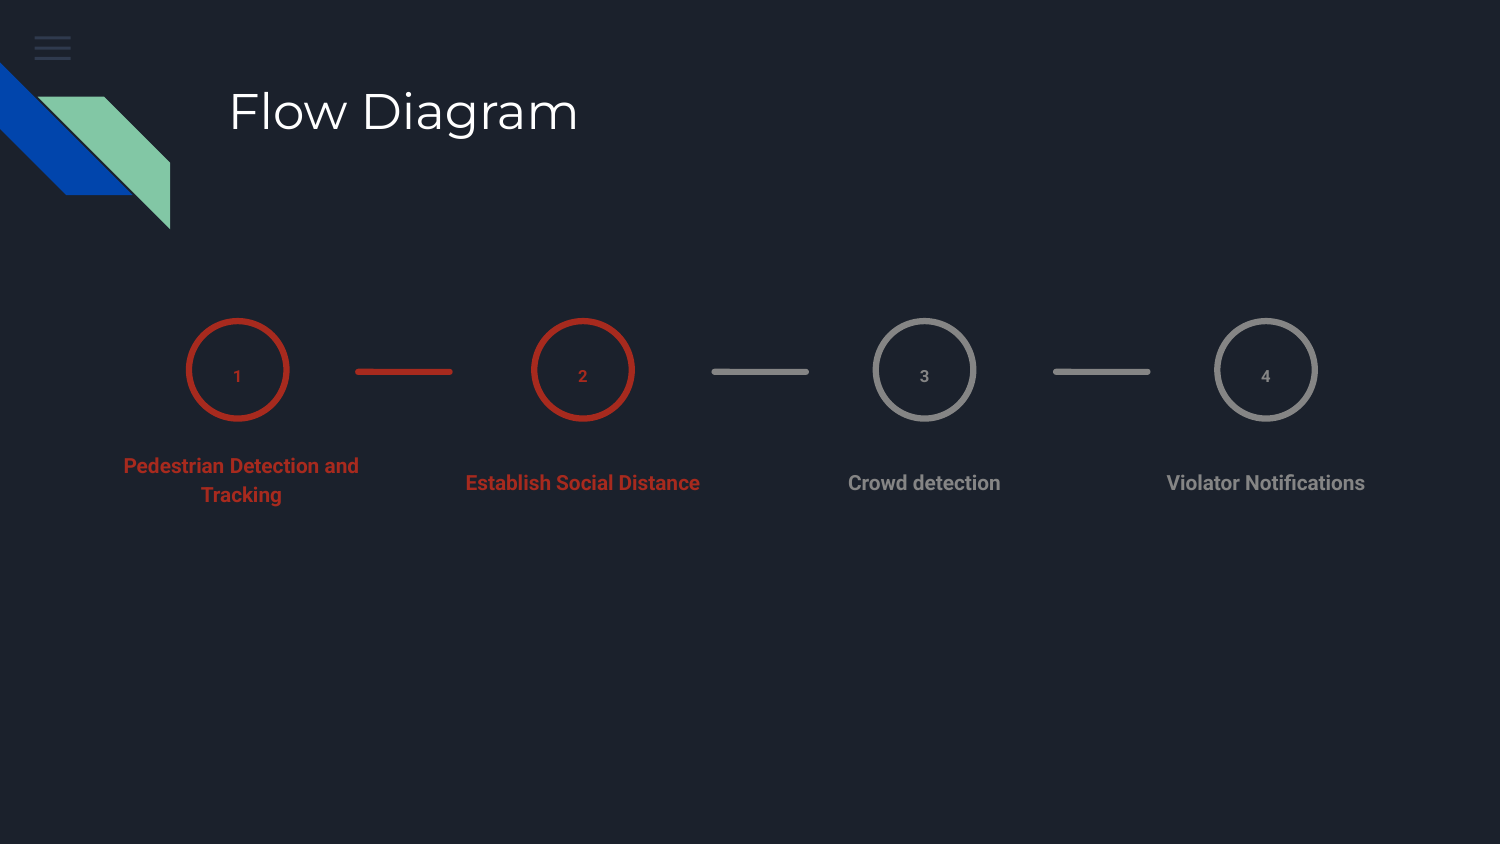

# Flow Diagram

1
Pedestrian Detection and Tracking

2
Establish Social Distance

3
Crowd detection

4
Violator Notifications